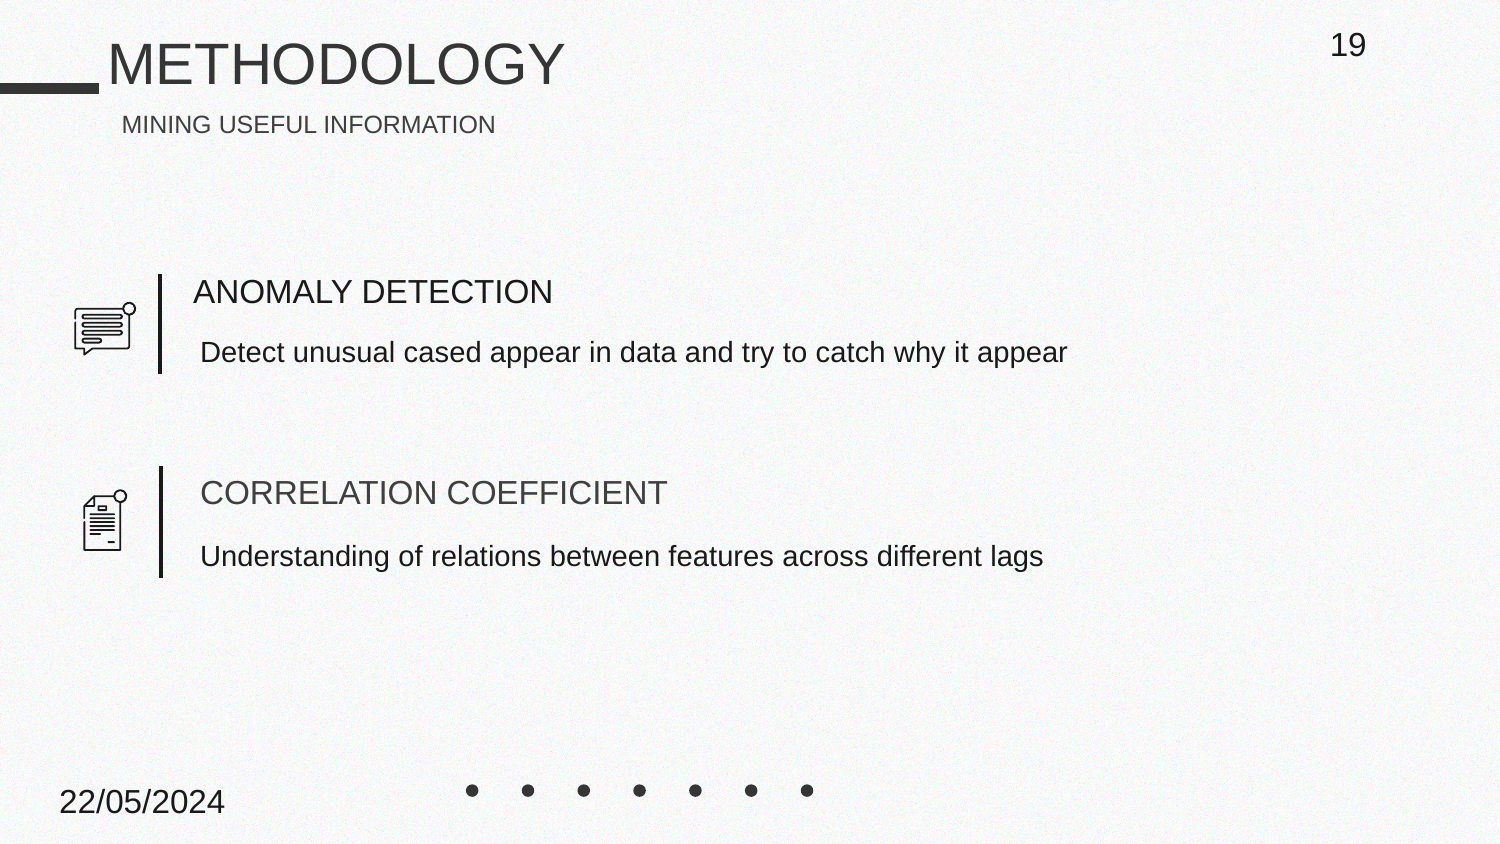

# METHODOLOGY
19
MINING USEFUL INFORMATION
ANOMALY DETECTION

Detect unusual cased appear in data and try to catch why it appear
CORRELATION COEFFICIENT

Understanding of relations between features across different lags
22/05/2024